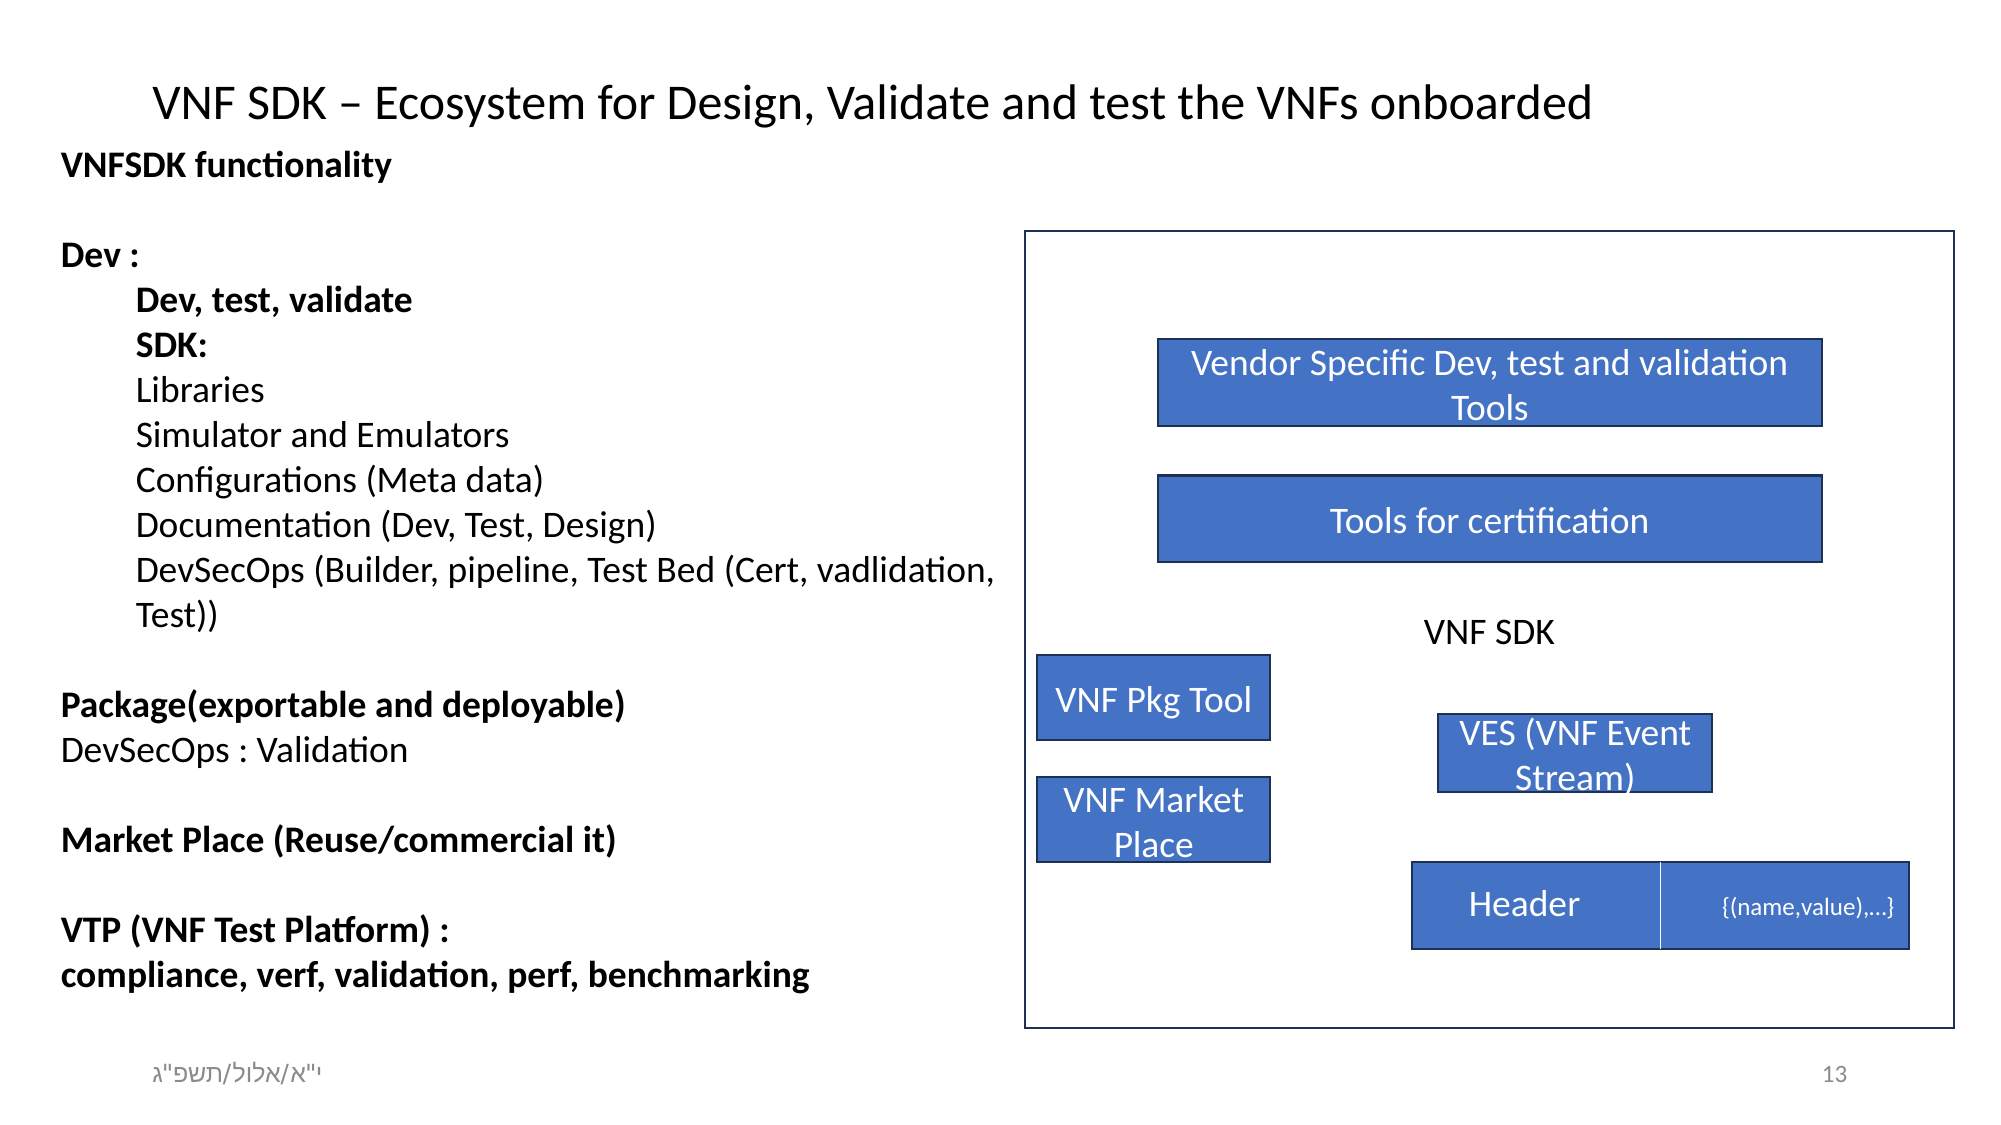

# VNF SDK – Ecosystem for Design, Validate and test the VNFs onboarded
VNFSDK functionality

Dev :
Dev, test, validate
SDK:
Libraries
Simulator and Emulators
Configurations (Meta data)
Documentation (Dev, Test, Design)
DevSecOps (Builder, pipeline, Test Bed (Cert, vadlidation, Test))

Package(exportable and deployable)
DevSecOps : Validation

Market Place (Reuse/commercial it)

VTP (VNF Test Platform) :
compliance, verf, validation, perf, benchmarking
VNF SDK
Vendor Specific Dev, test and validation Tools
Tools for certification
VNF Pkg Tool
VES (VNF Event Stream)
VNF Market
Place
{(name,value),…}
Header
י"א/אלול/תשפ"ג

13